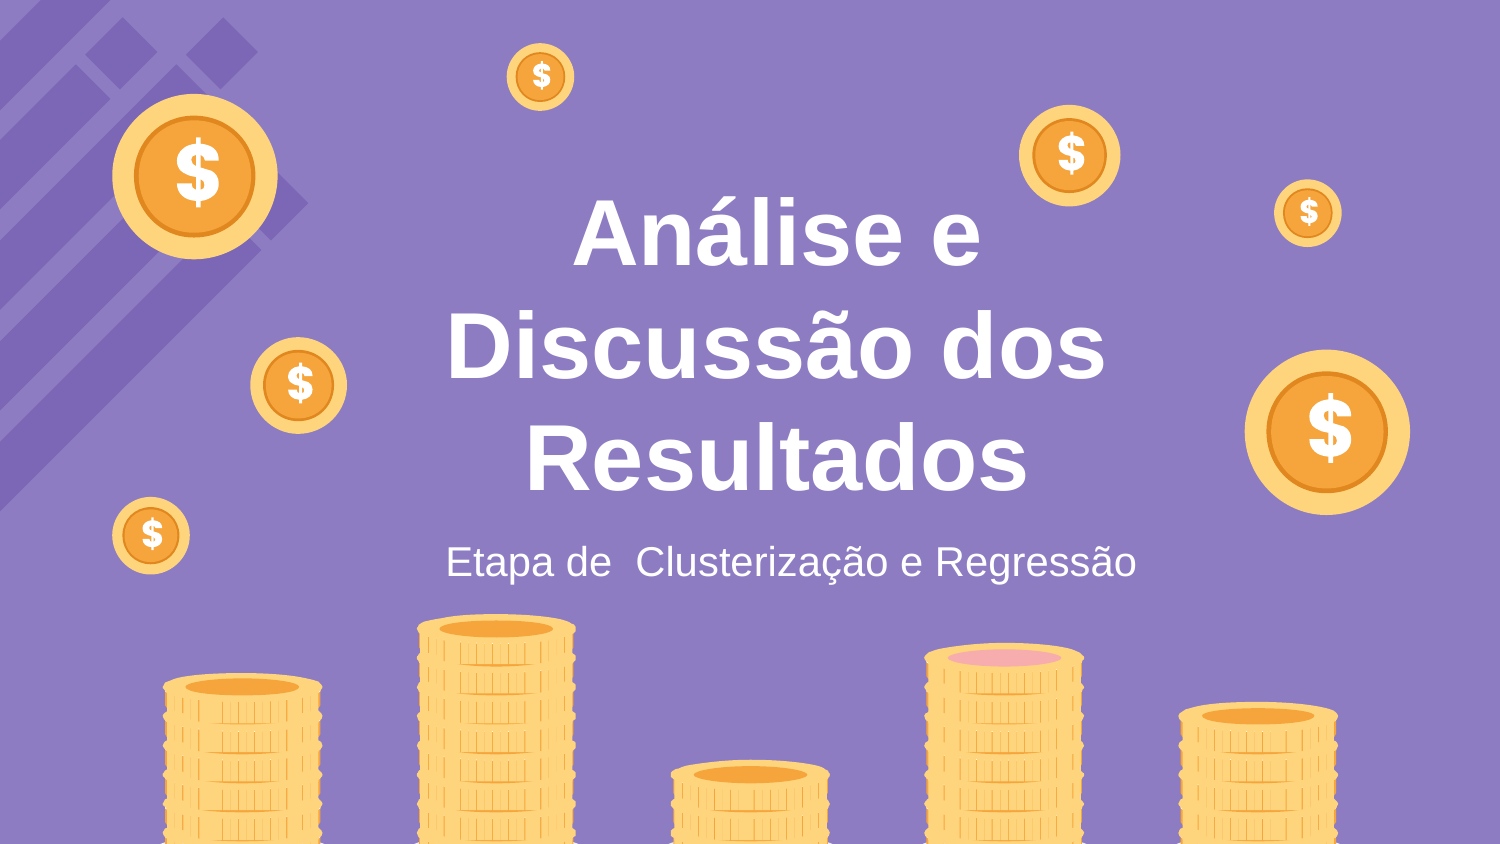

# Análise e Discussão dos Resultados

Etapa de  Clusterização e Regressão